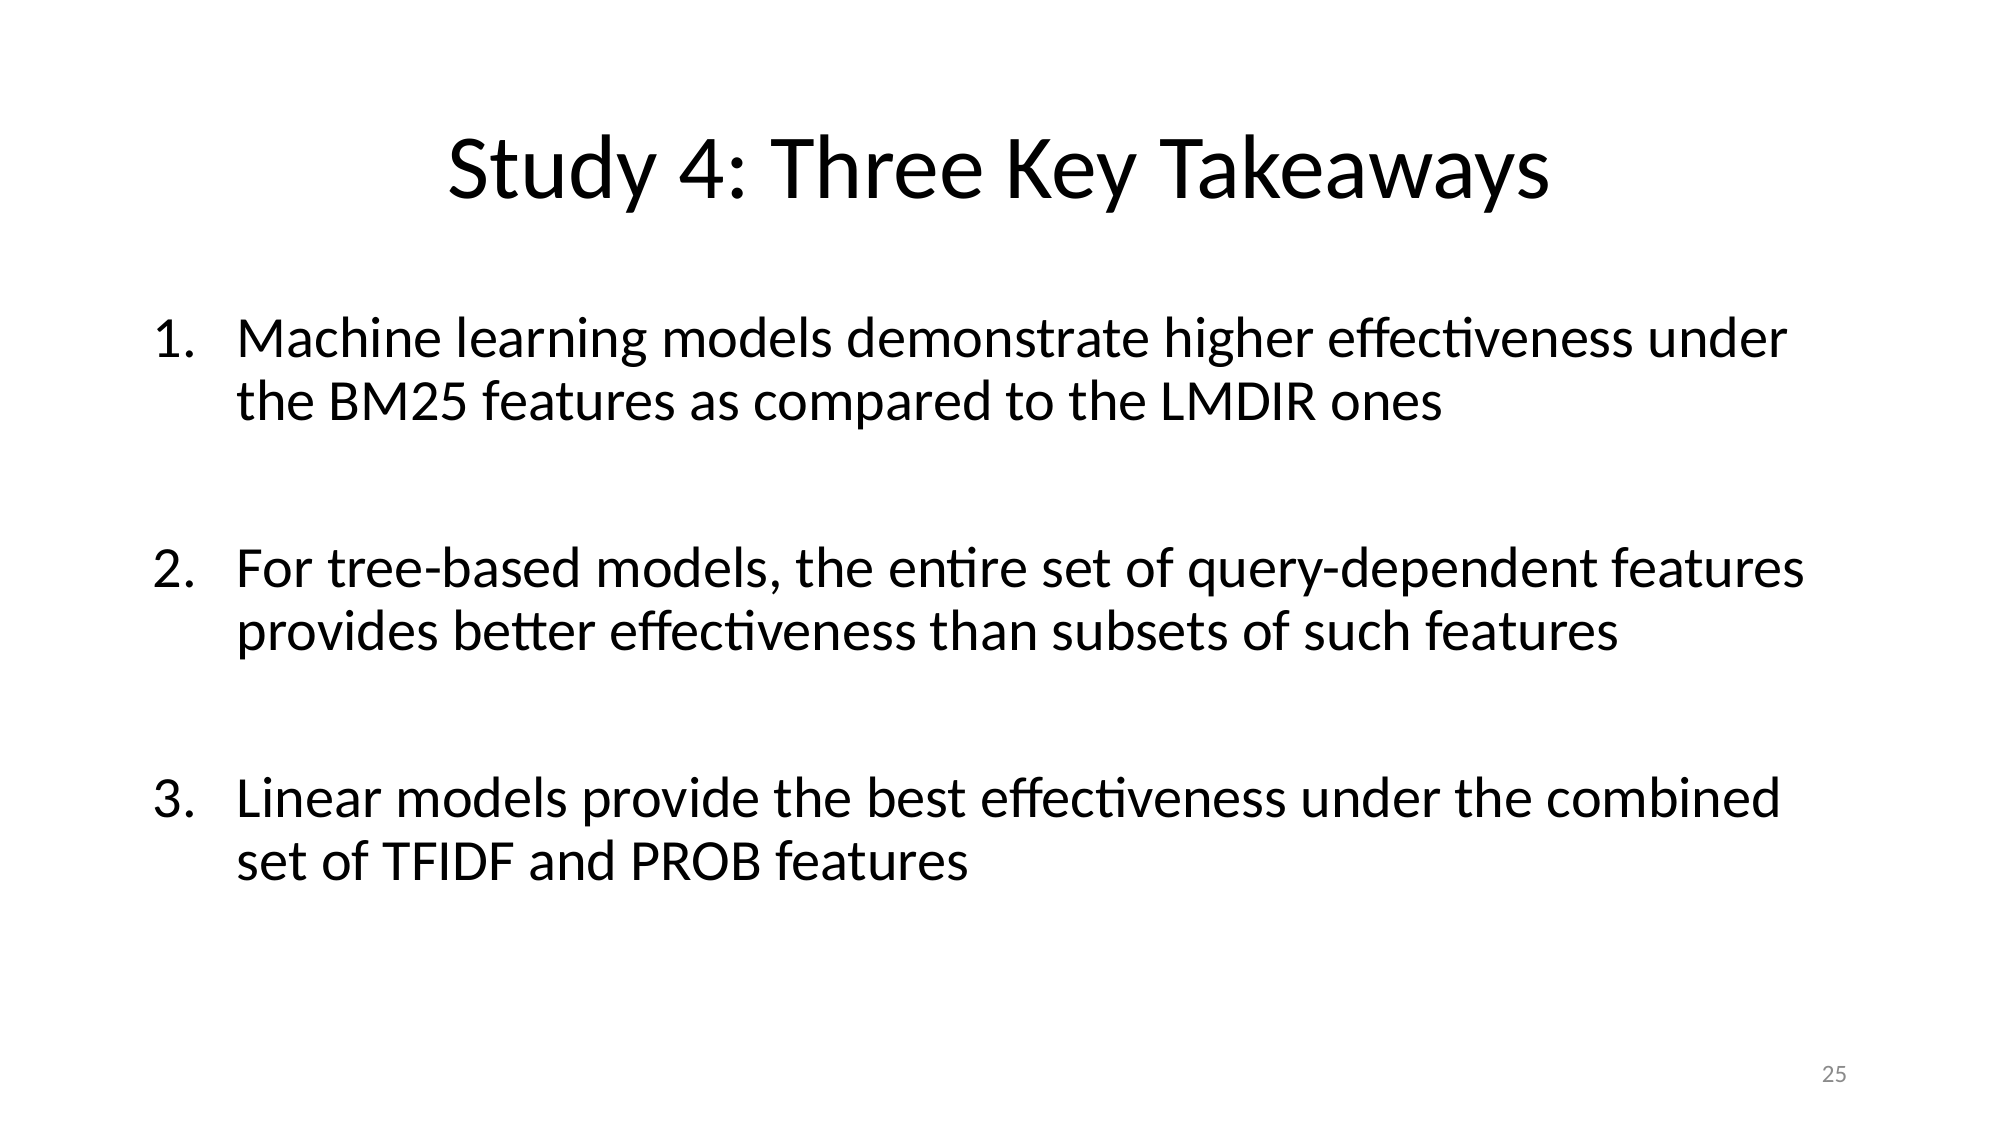

# Study 4: Three Key Takeaways
Machine learning models demonstrate higher effectiveness under the BM25 features as compared to the LMDIR ones

For tree-based models, the entire set of query-dependent features provides better effectiveness than subsets of such features

Linear models provide the best effectiveness under the combined set of TFIDF and PROB features
25